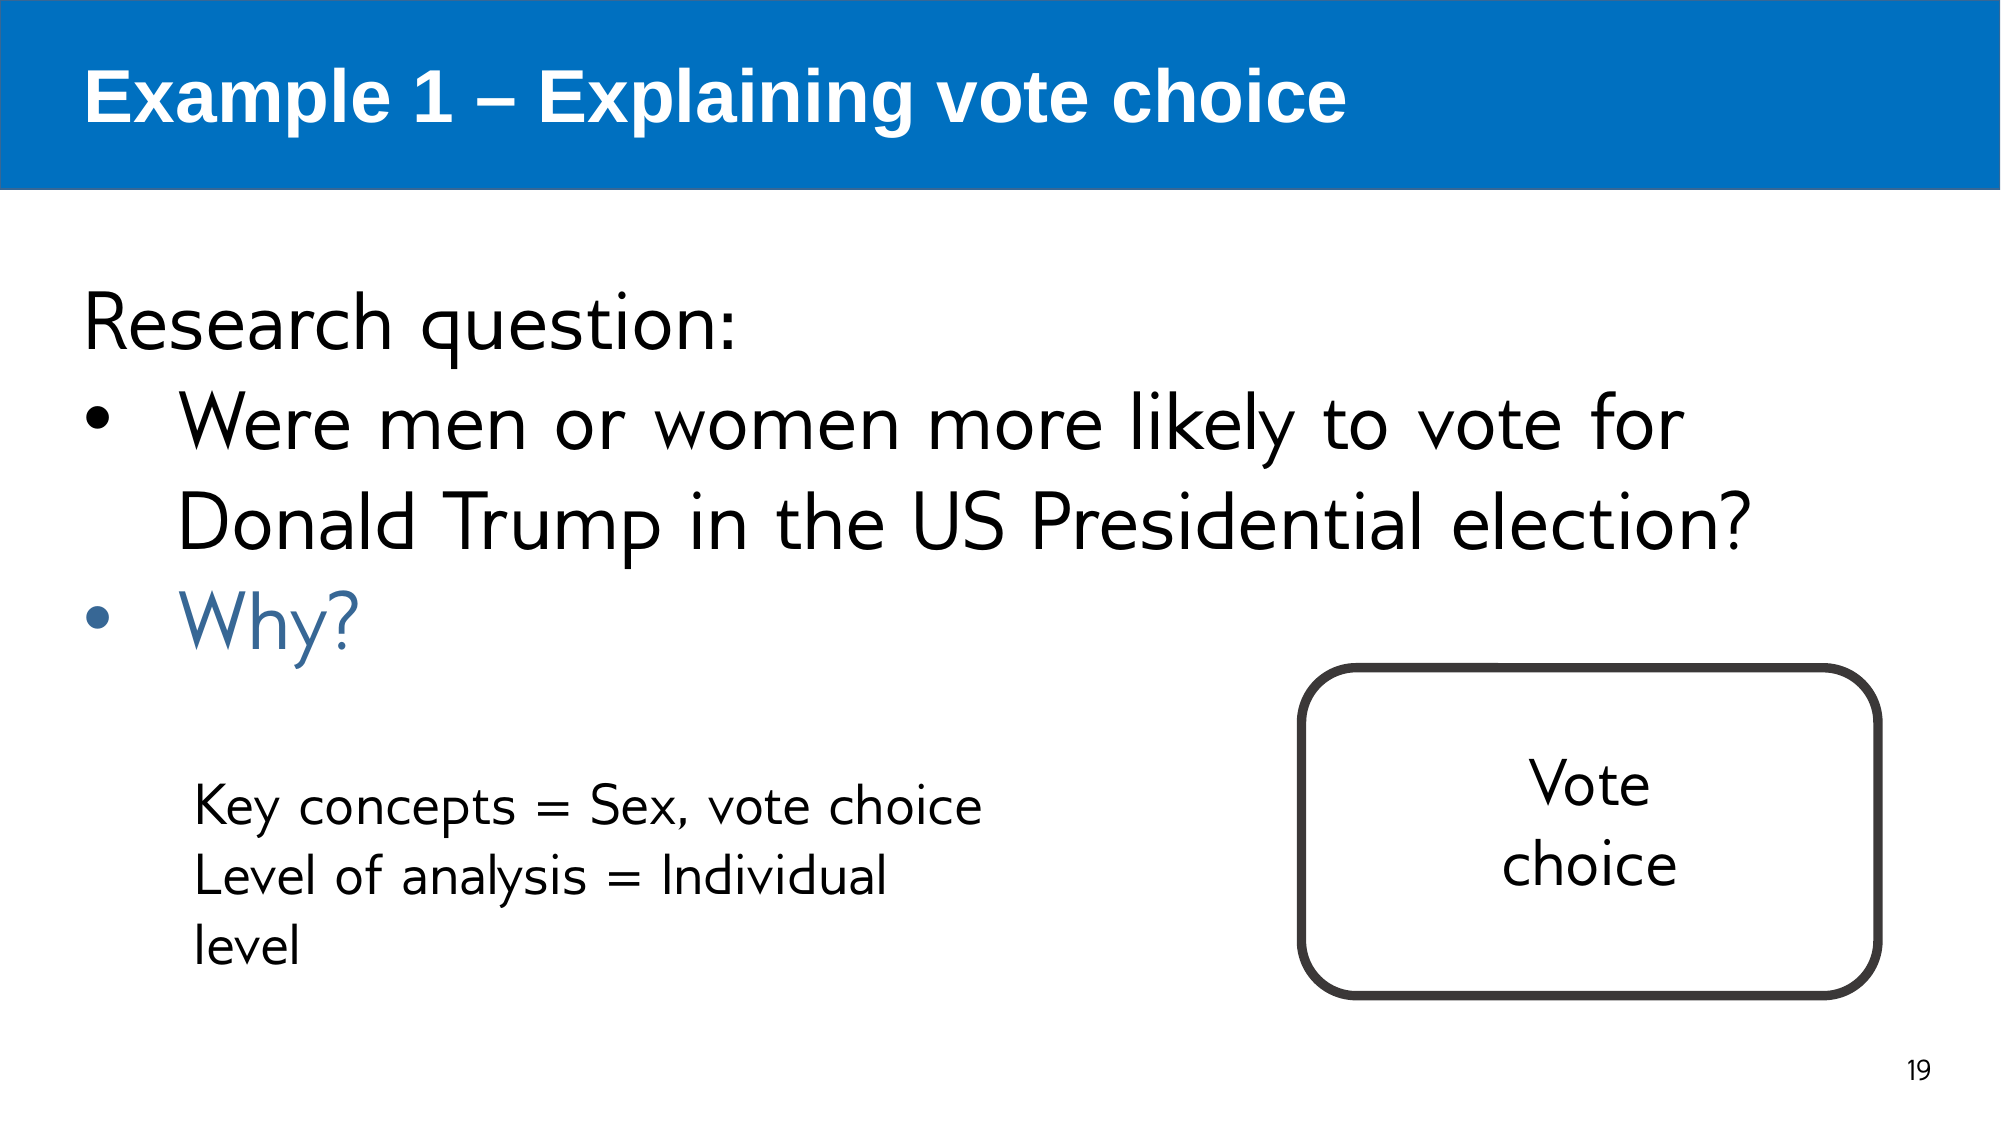

# Example 1 – Explaining vote choice
Research question:
Were men or women more likely to vote for Donald Trump in the US Presidential election?
Why?

Vote choice
Key concepts = Sex, vote choice
Level of analysis = Individual level
19